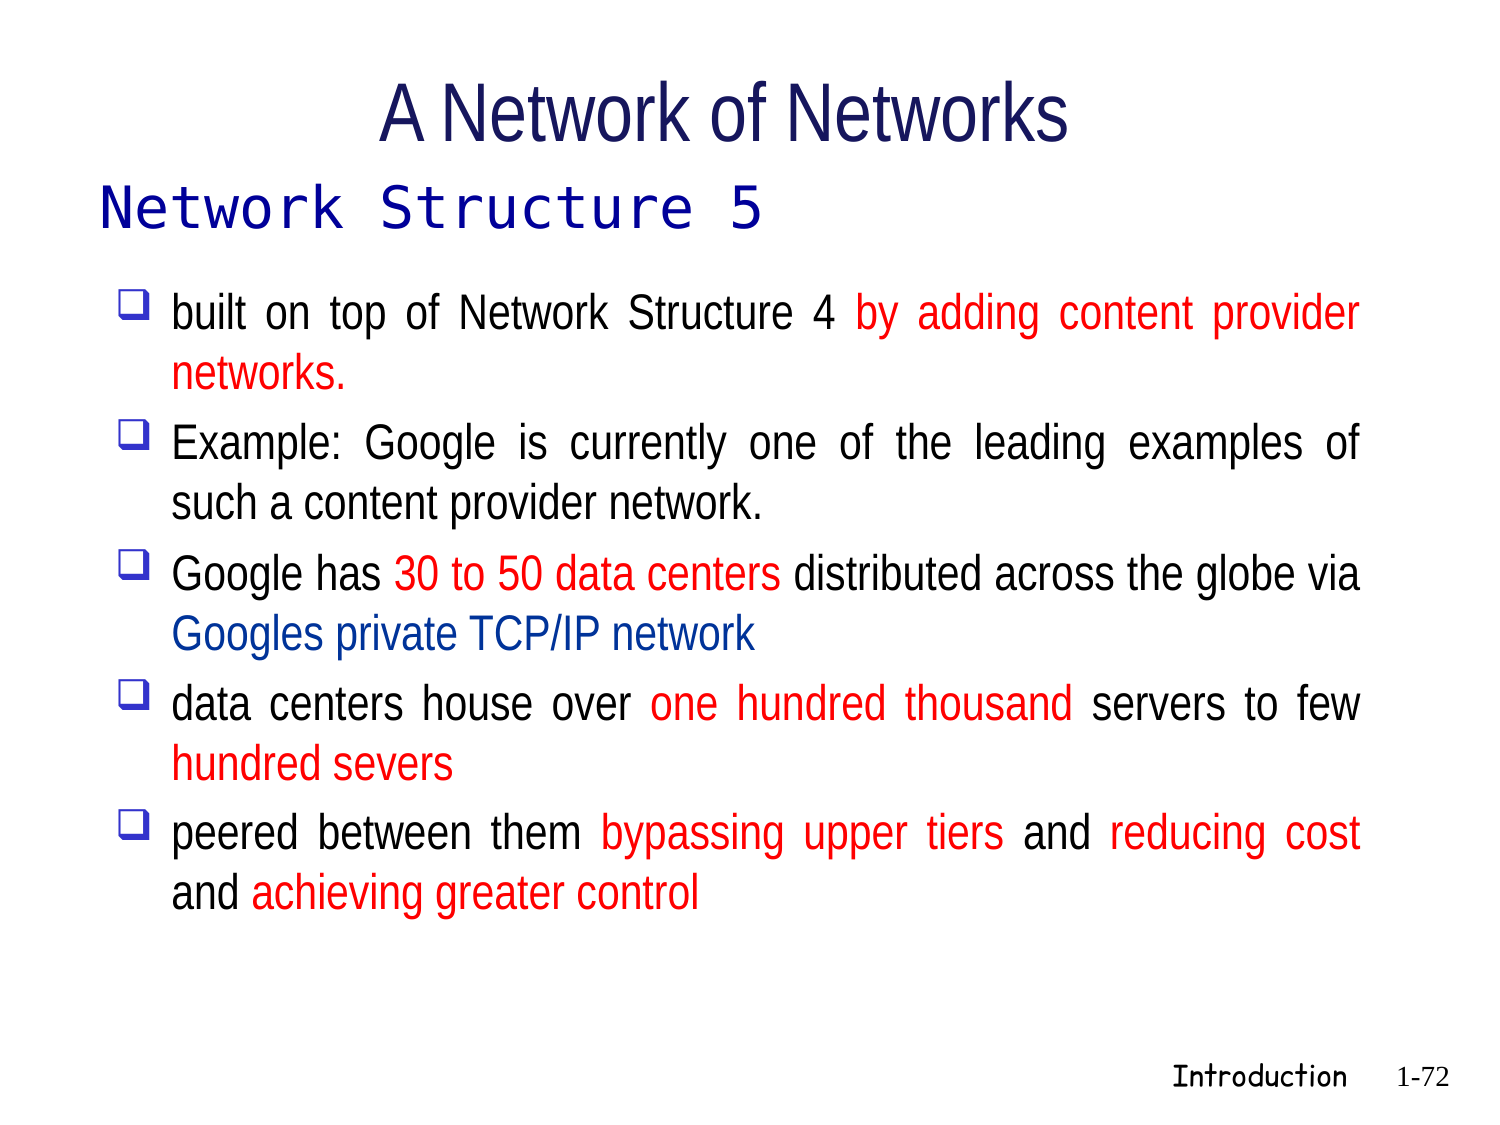

# A Network of Networks
Network Structure 5
built on top of Network Structure 4 by adding content provider networks.
Example: Google is currently one of the leading examples of such a content provider network.
Google has 30 to 50 data centers distributed across the globe via Googles private TCP/IP network
data centers house over one hundred thousand servers to few hundred severs
peered between them bypassing upper tiers and reducing cost and achieving greater control

 Introduction
1-72